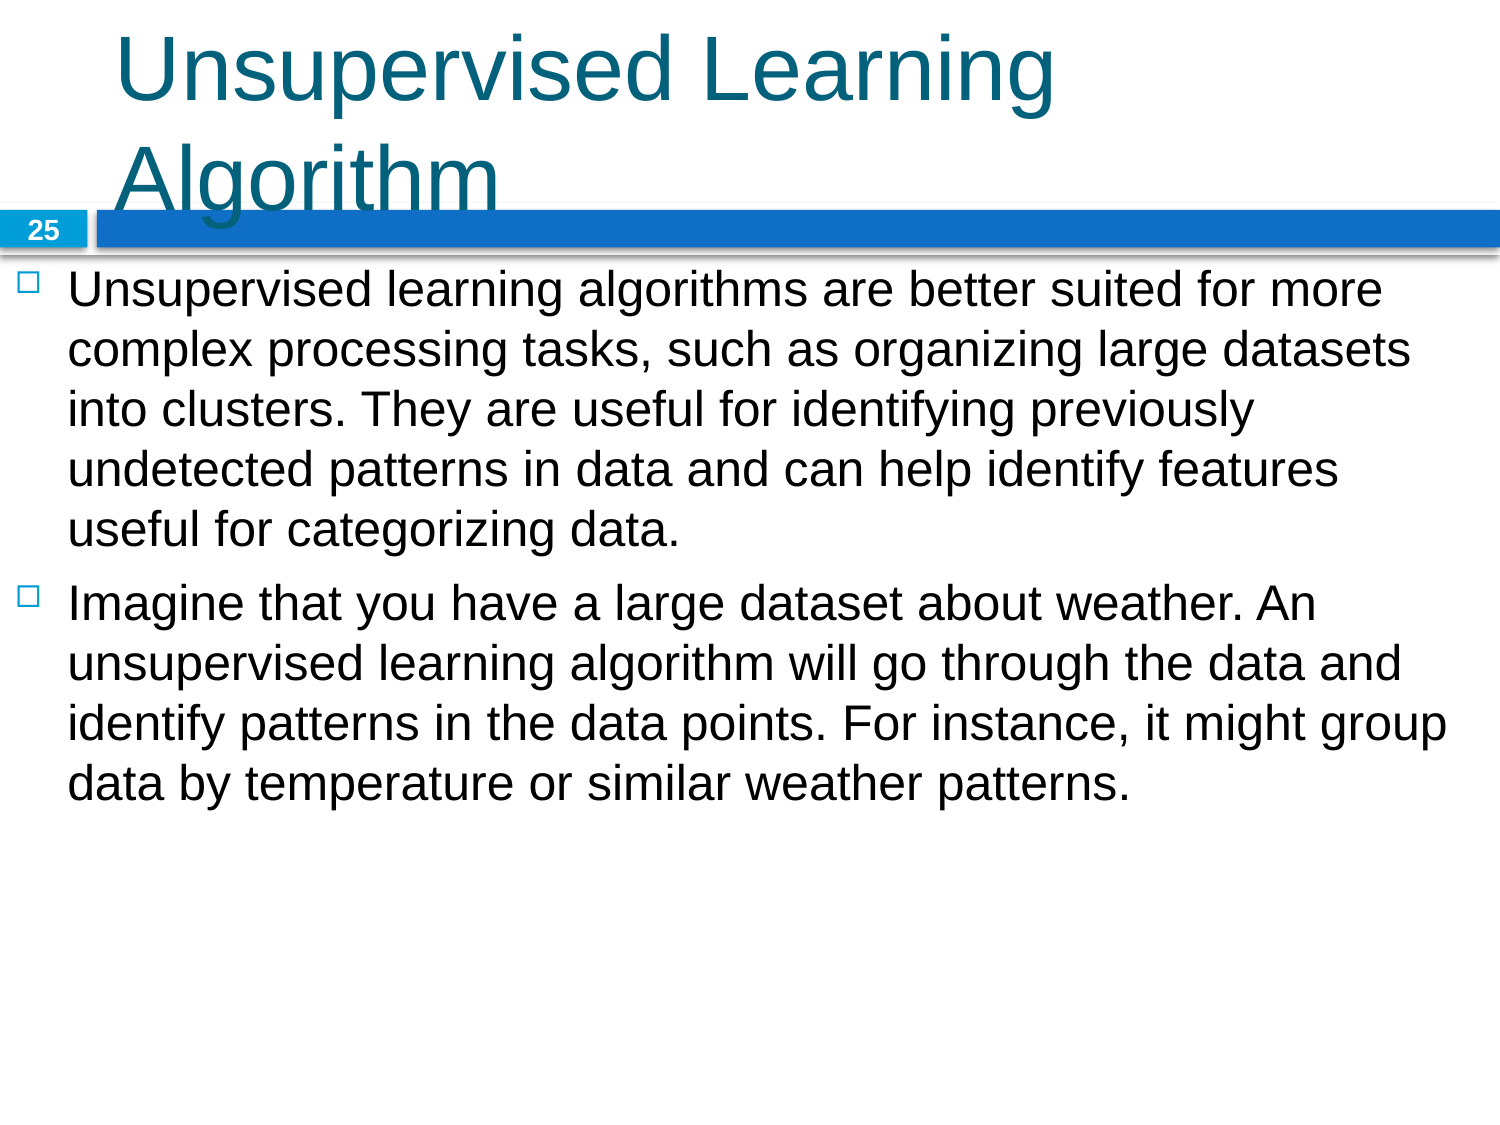

# Unsupervised Learning Algorithm
25
Unsupervised learning algorithms are better suited for more complex processing tasks, such as organizing large datasets into clusters. They are useful for identifying previously undetected patterns in data and can help identify features useful for categorizing data.
Imagine that you have a large dataset about weather. An unsupervised learning algorithm will go through the data and identify patterns in the data points. For instance, it might group data by temperature or similar weather patterns.